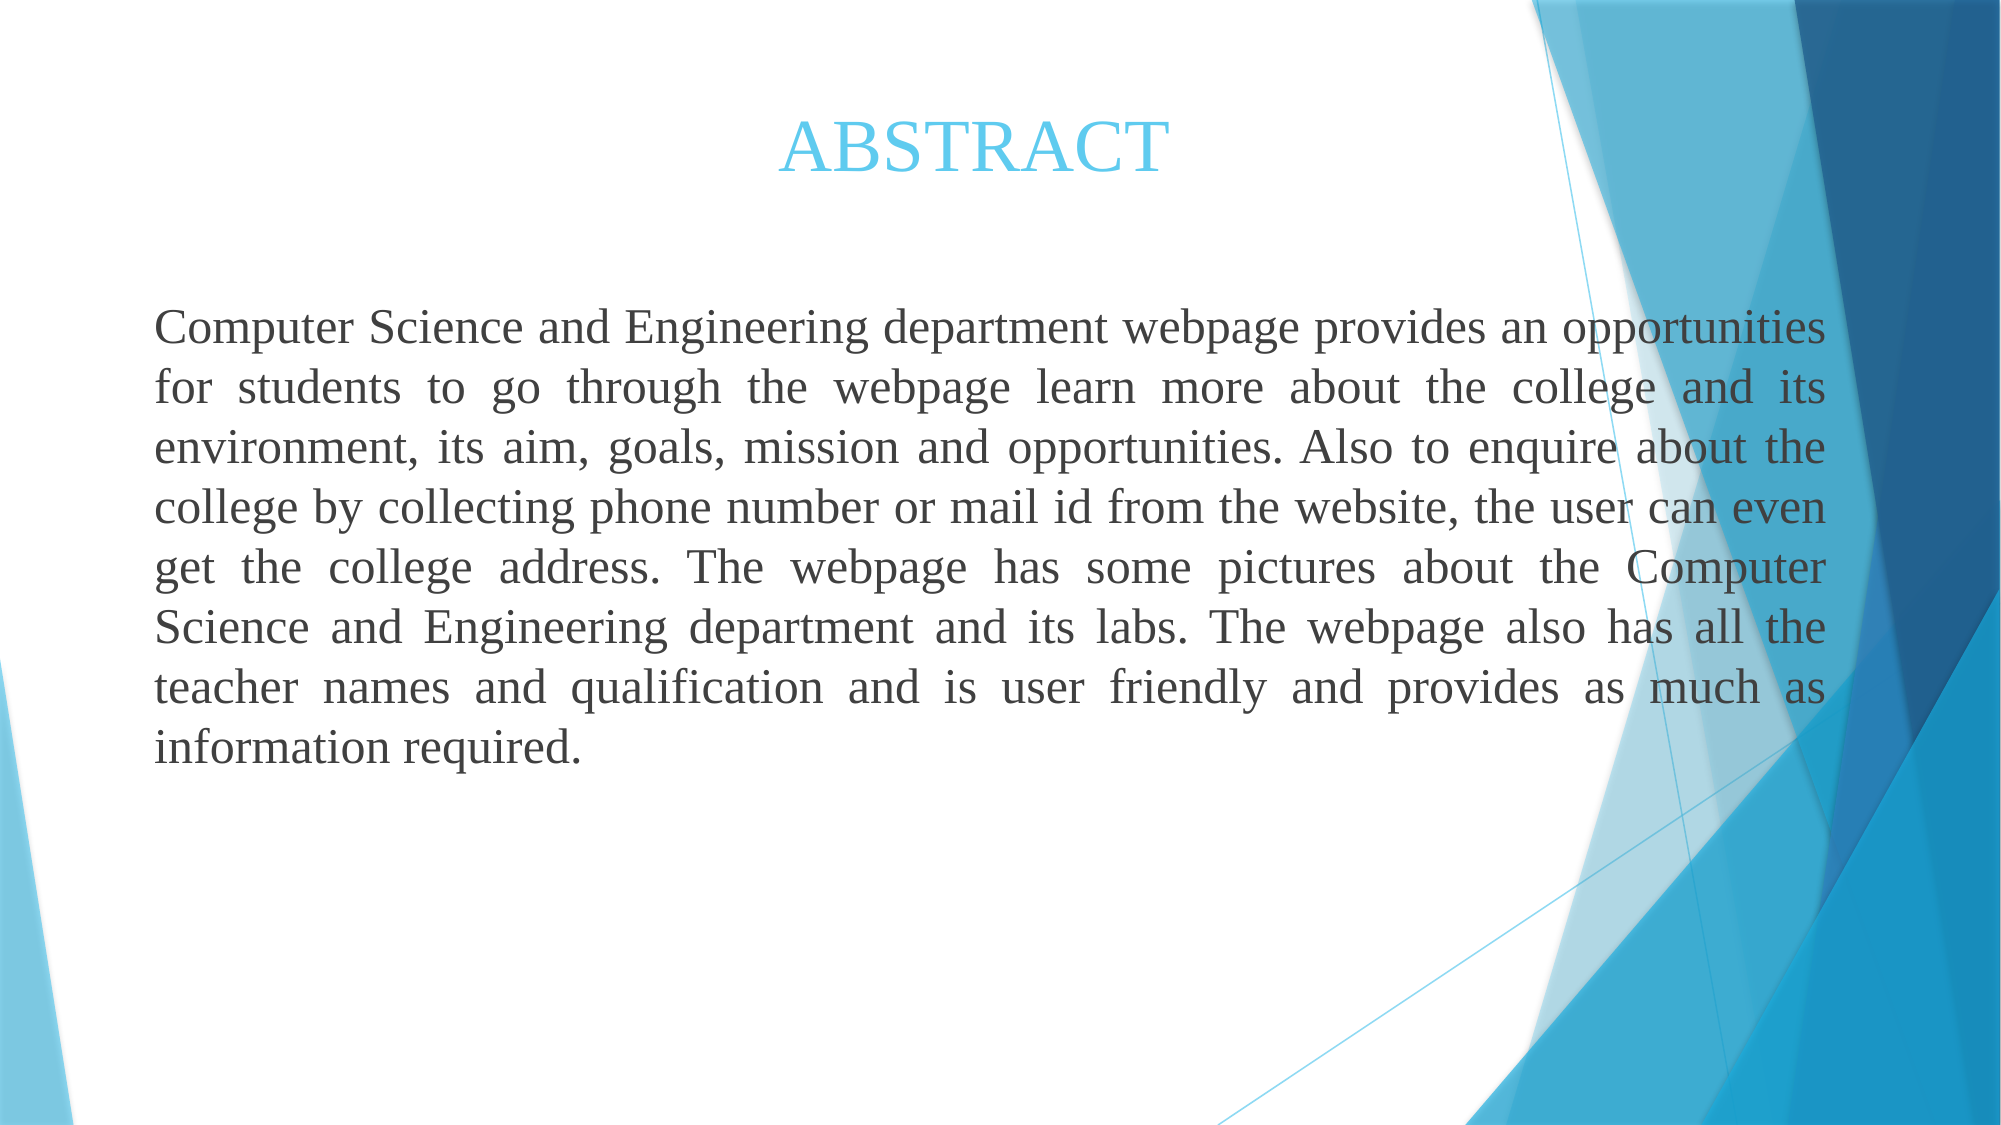

# ABSTRACT
	Computer Science and Engineering department webpage provides an opportunities for students to go through the webpage learn more about the college and its environment, its aim, goals, mission and opportunities. Also to enquire about the college by collecting phone number or mail id from the website, the user can even get the college address. The webpage has some pictures about the Computer Science and Engineering department and its labs. The webpage also has all the teacher names and qualification and is user friendly and provides as much as information required.